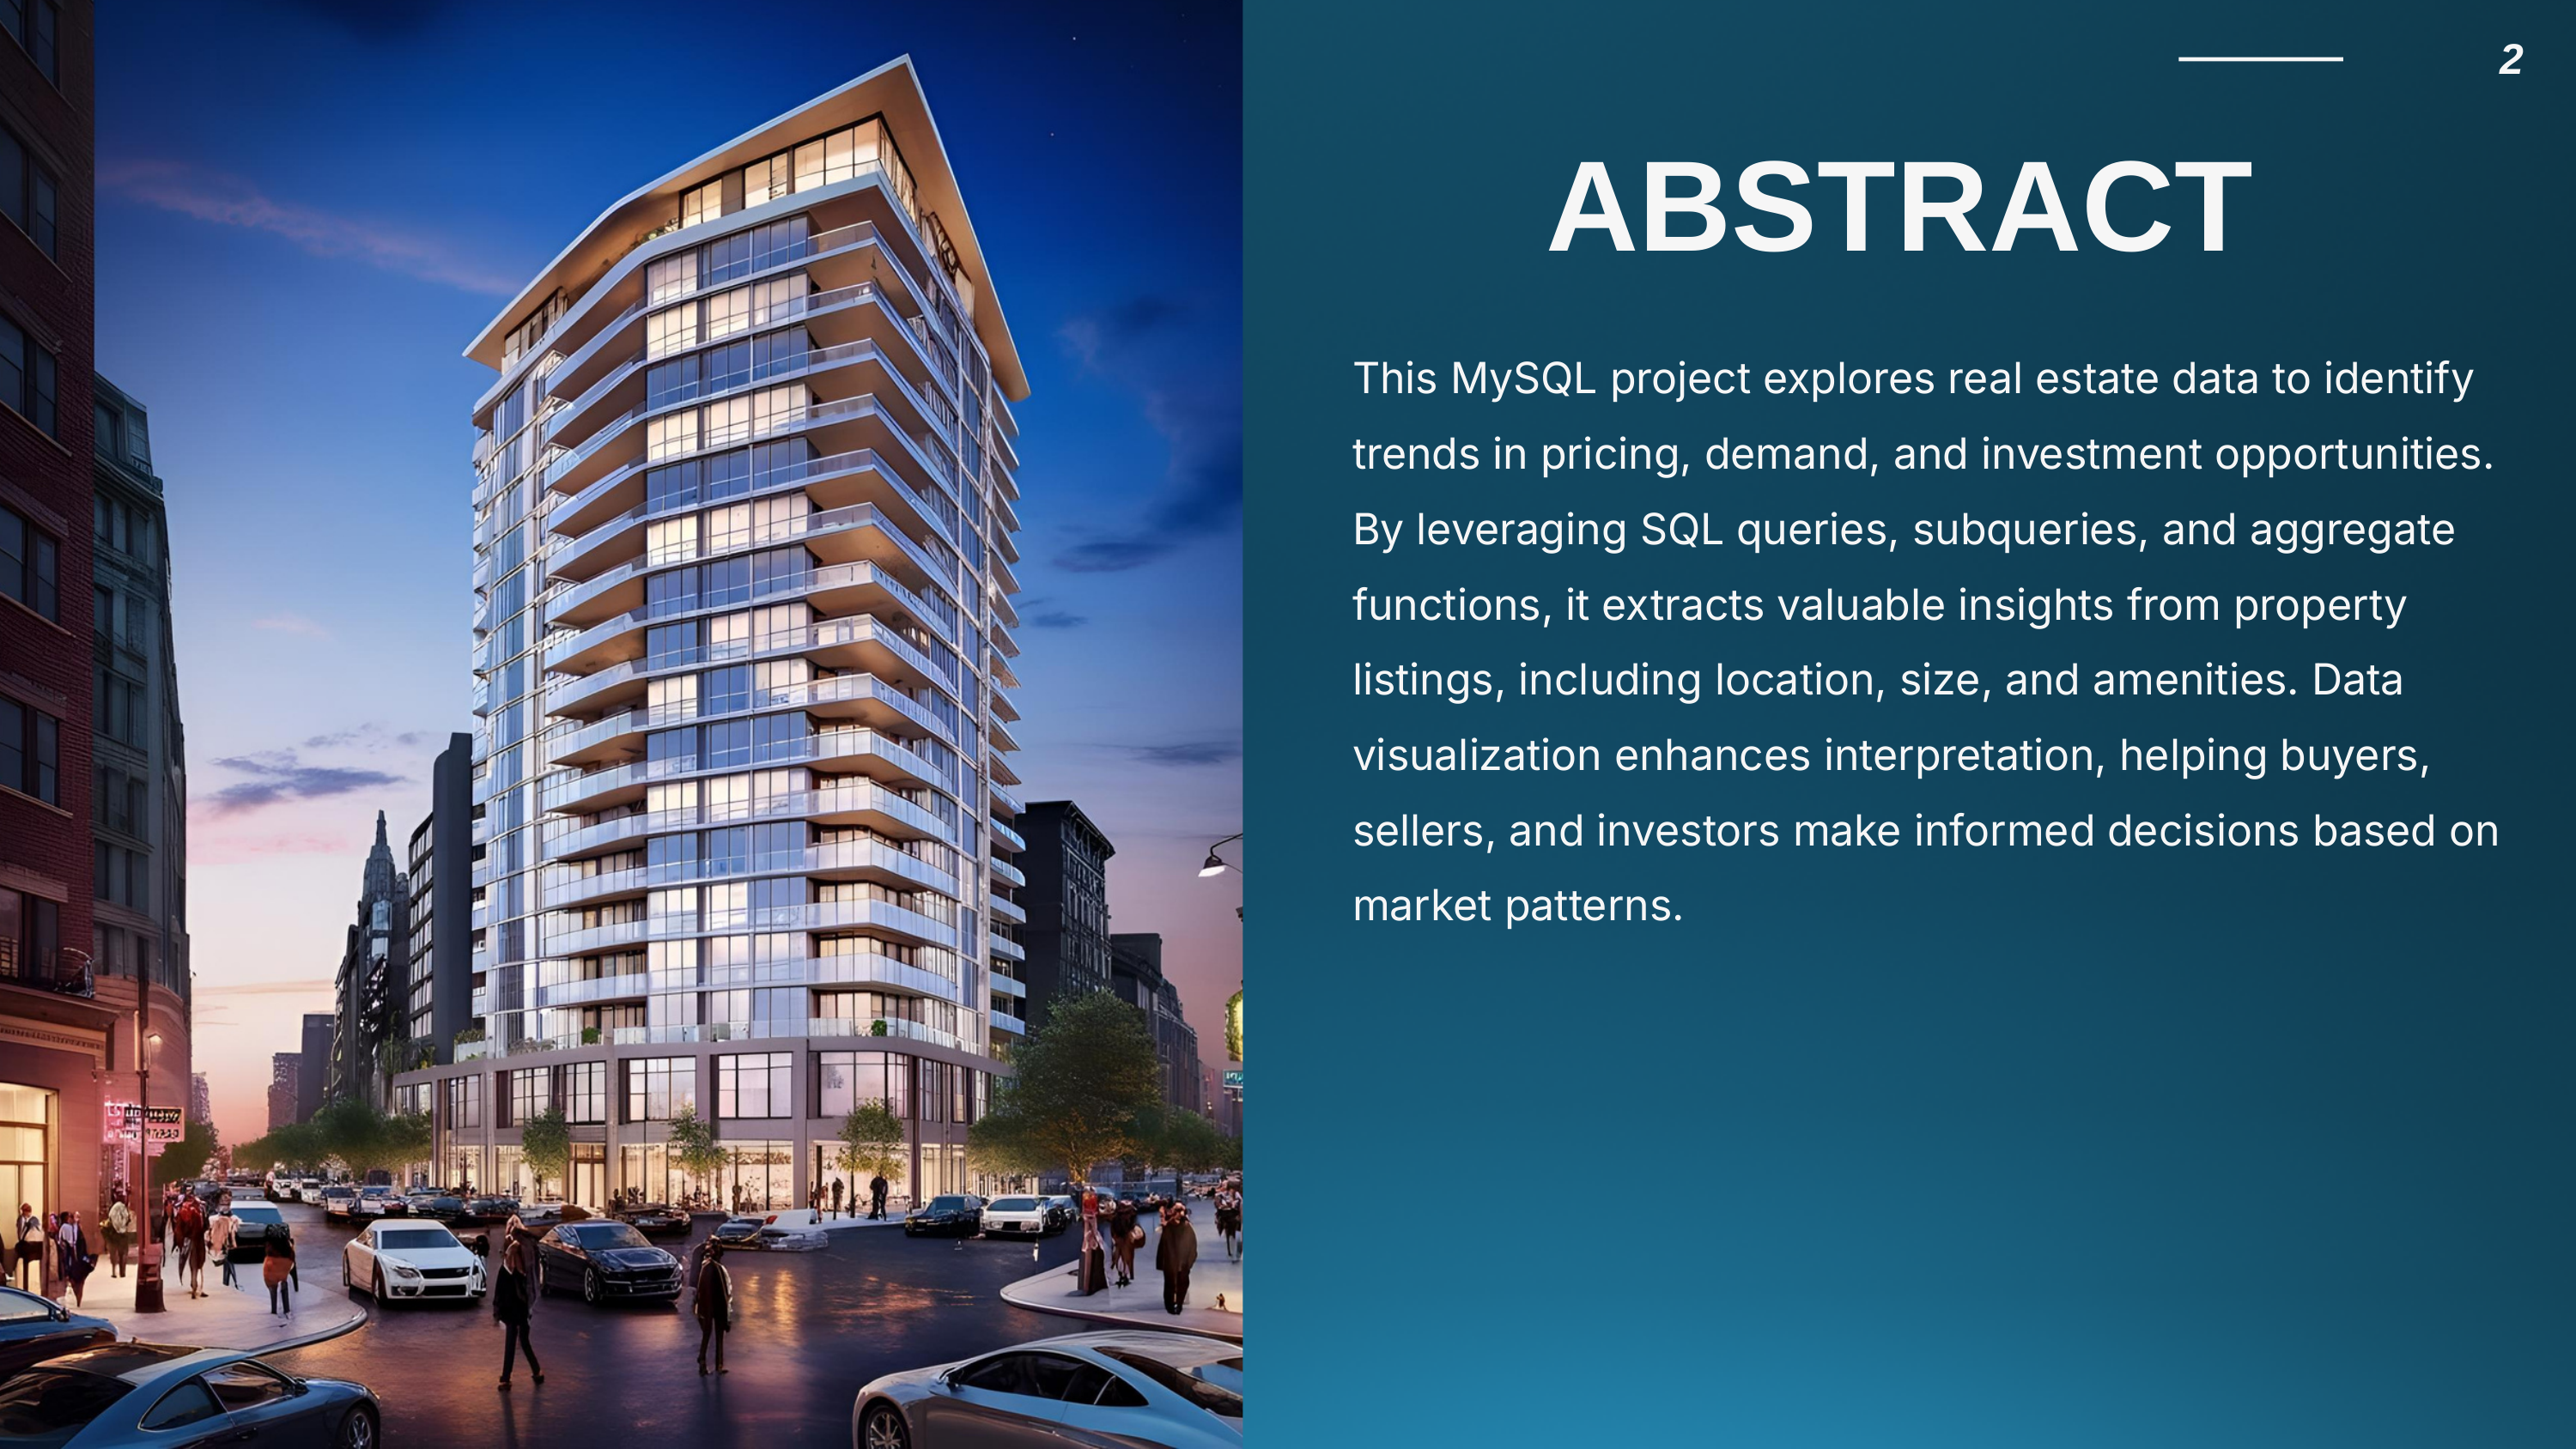

2

ABSTRACT
This MySQL project explores real estate data to identify trends in pricing, demand, and investment opportunities. By leveraging SQL queries, subqueries, and aggregate functions, it extracts valuable insights from property listings, including location, size, and amenities. Data visualization enhances interpretation, helping buyers, sellers, and investors make informed decisions based on market patterns.